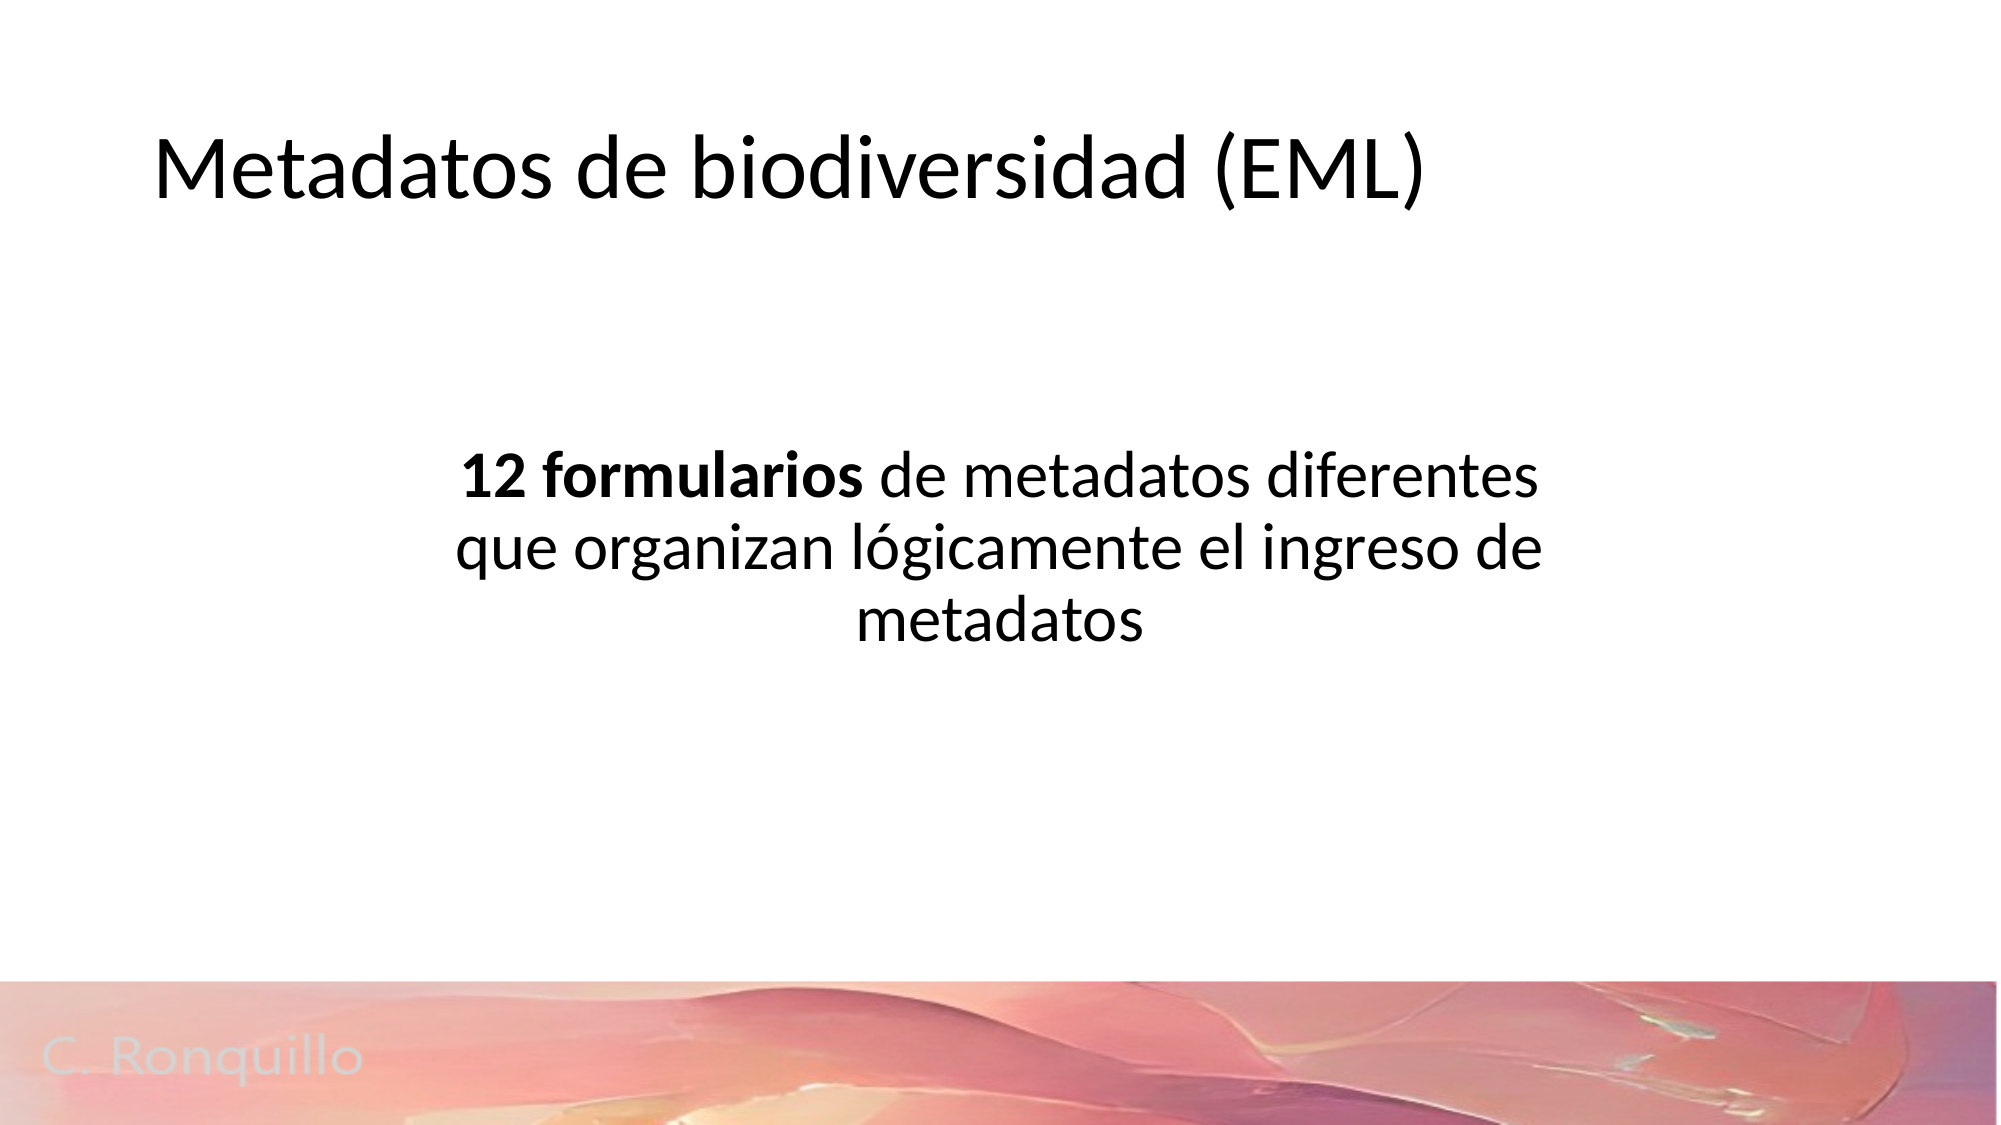

# Metadatos de biodiversidad (EML)
12 formularios de metadatos diferentes que organizan lógicamente el ingreso de metadatos